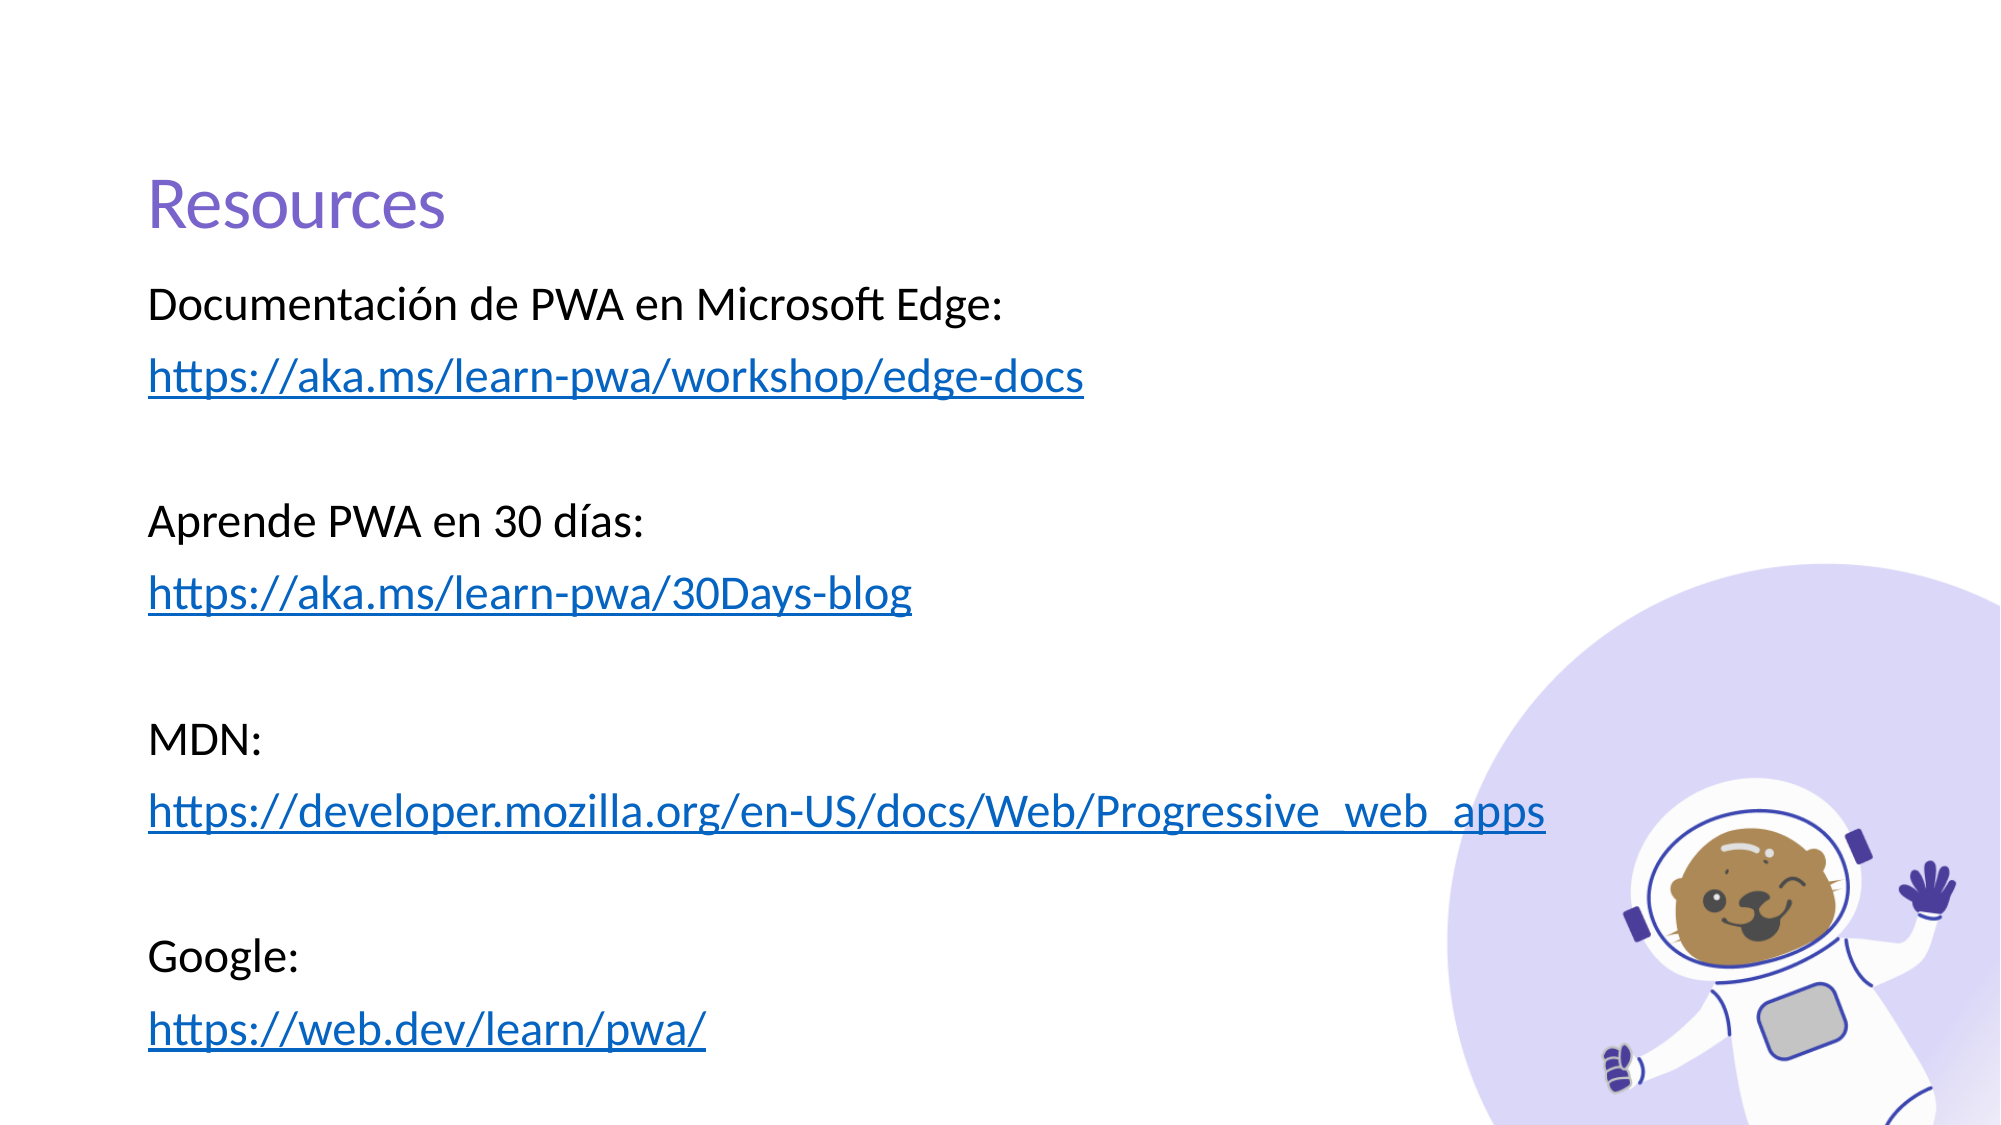

Resources
Documentación de PWA en Microsoft Edge:
https://aka.ms/learn-pwa/workshop/edge-docs

Aprende PWA en 30 días:
https://aka.ms/learn-pwa/30Days-blog

MDN:
https://developer.mozilla.org/en-US/docs/Web/Progressive_web_apps

Google:
https://web.dev/learn/pwa/